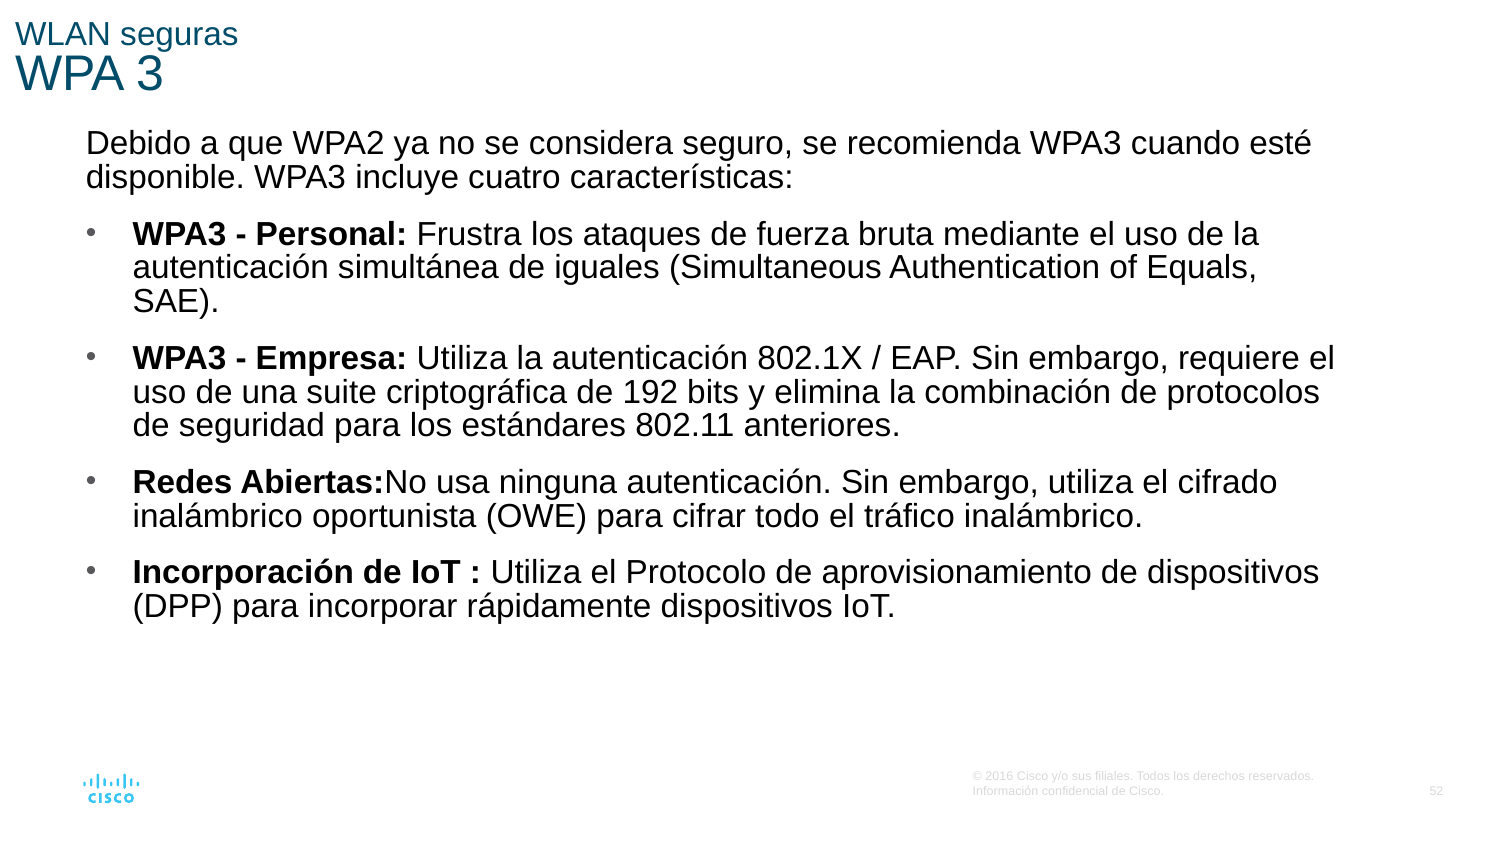

# WLAN seguras WPA 3
Debido a que WPA2 ya no se considera seguro, se recomienda WPA3 cuando esté disponible. WPA3 incluye cuatro características:
WPA3 - Personal: Frustra los ataques de fuerza bruta mediante el uso de la autenticación simultánea de iguales (Simultaneous Authentication of Equals, SAE).
WPA3 - Empresa: Utiliza la autenticación 802.1X / EAP. Sin embargo, requiere el uso de una suite criptográfica de 192 bits y elimina la combinación de protocolos de seguridad para los estándares 802.11 anteriores.
Redes Abiertas:No usa ninguna autenticación. Sin embargo, utiliza el cifrado inalámbrico oportunista (OWE) para cifrar todo el tráfico inalámbrico.
Incorporación de IoT : Utiliza el Protocolo de aprovisionamiento de dispositivos (DPP) para incorporar rápidamente dispositivos IoT.